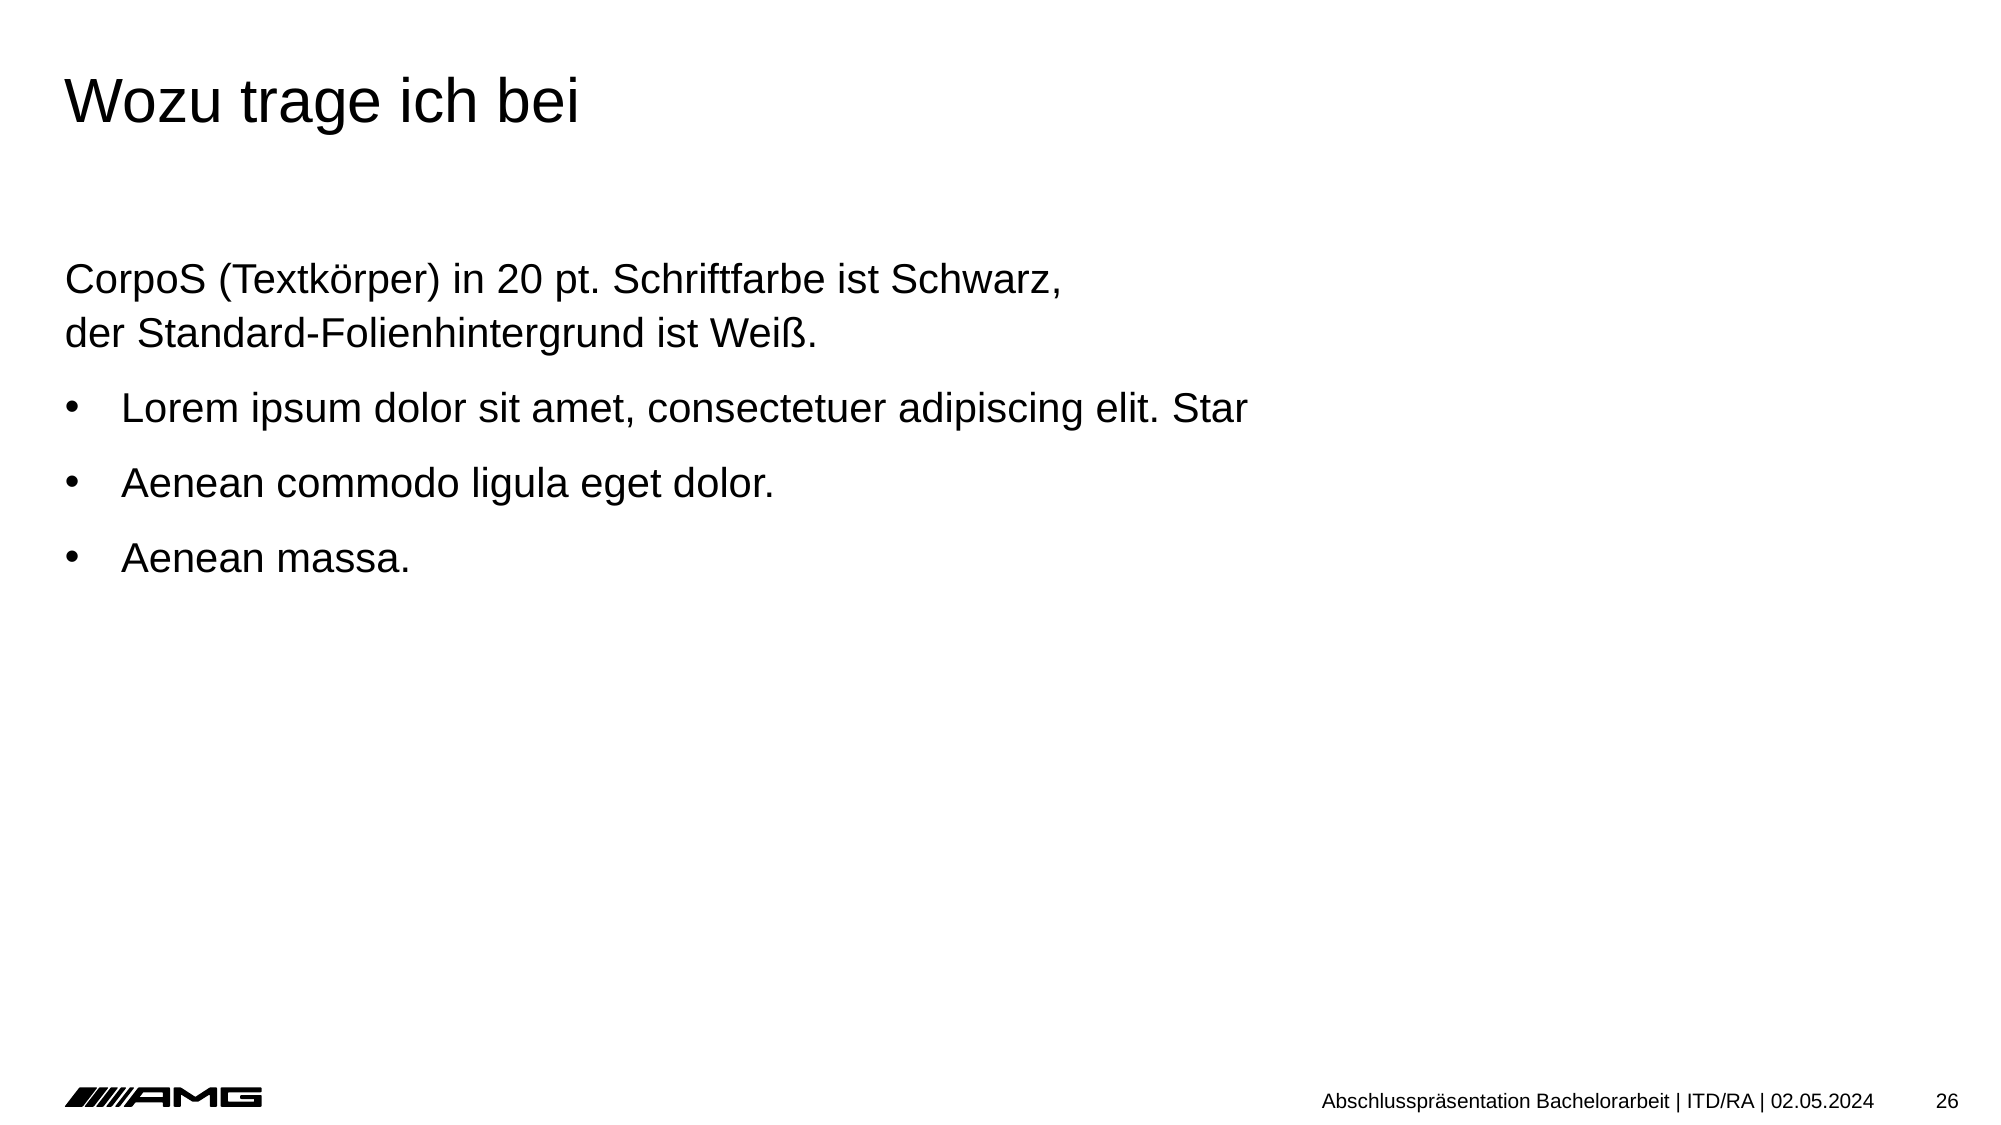

# Wozu trage ich bei
CorpoS (Textkörper) in 20 pt. Schriftfarbe ist Schwarz,
der Standard-Folienhintergrund ist Weiß.
Lorem ipsum dolor sit amet, consectetuer adipiscing elit. Star
Aenean commodo ligula eget dolor.
Aenean massa.
Abschlusspräsentation Bachelorarbeit | ITD/RA | 02.05.2024
26